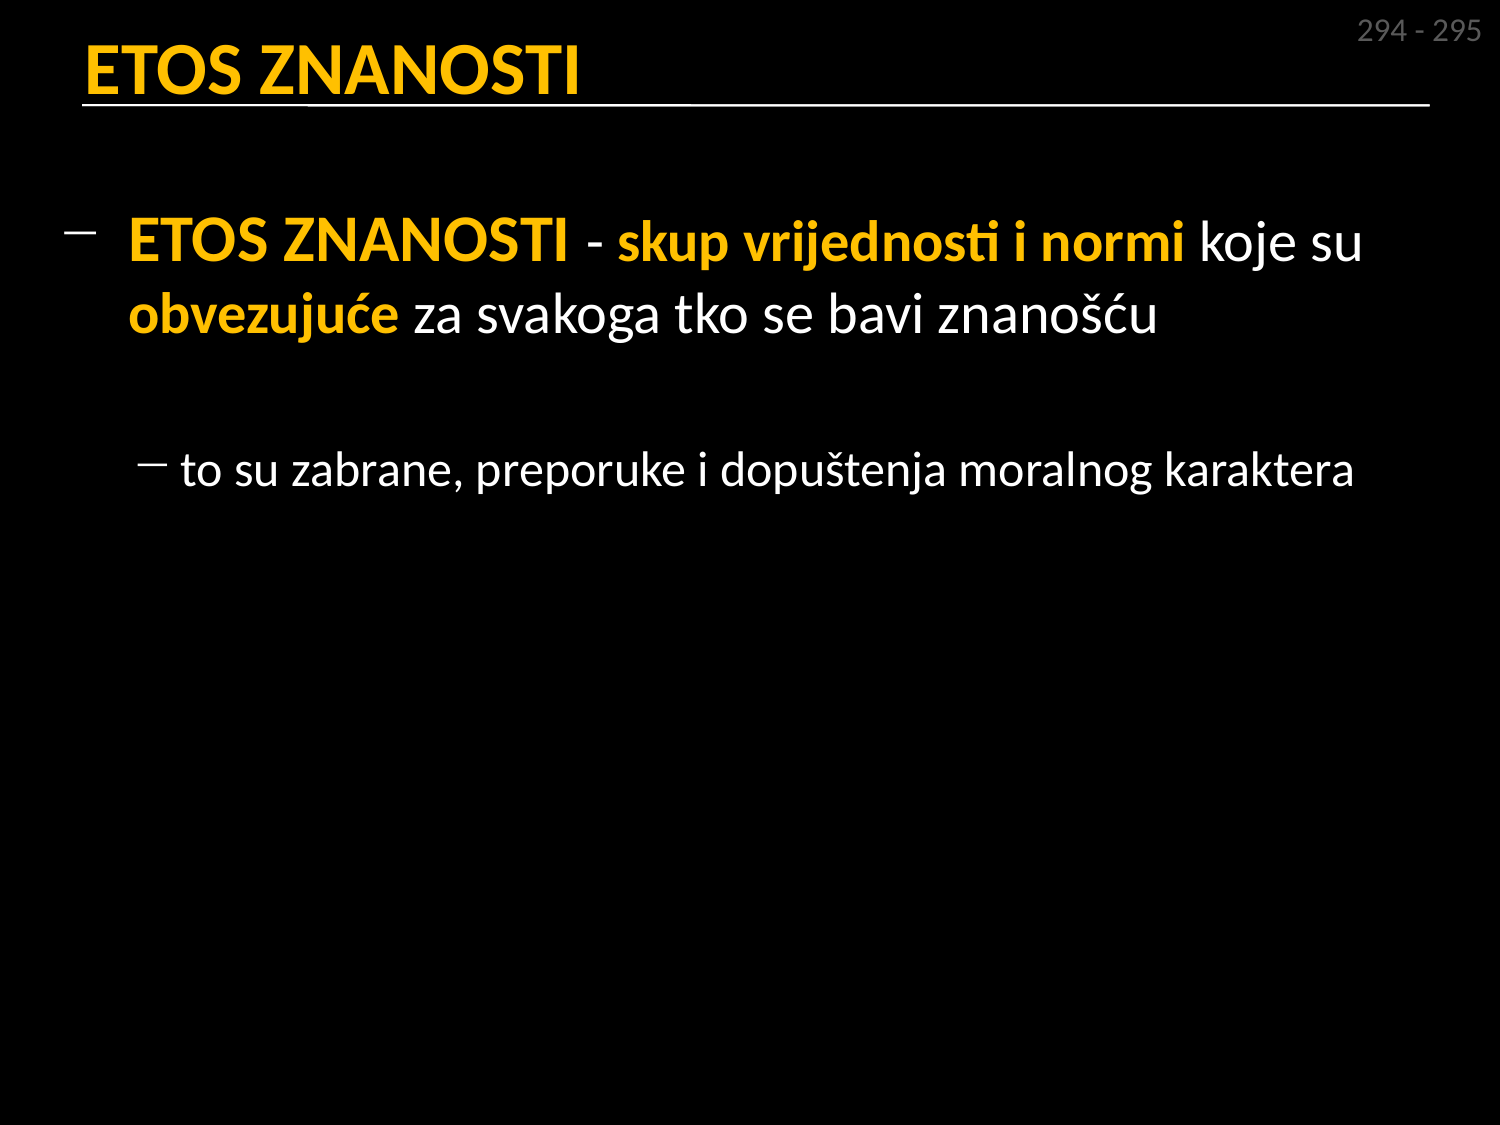

294 - 295
# ETOS ZNANOSTI
ETOS ZNANOSTI - skup vrijednosti i normi koje su obvezujuće za svakoga tko se bavi znanošću

to su zabrane, preporuke i dopuštenja moralnog karaktera